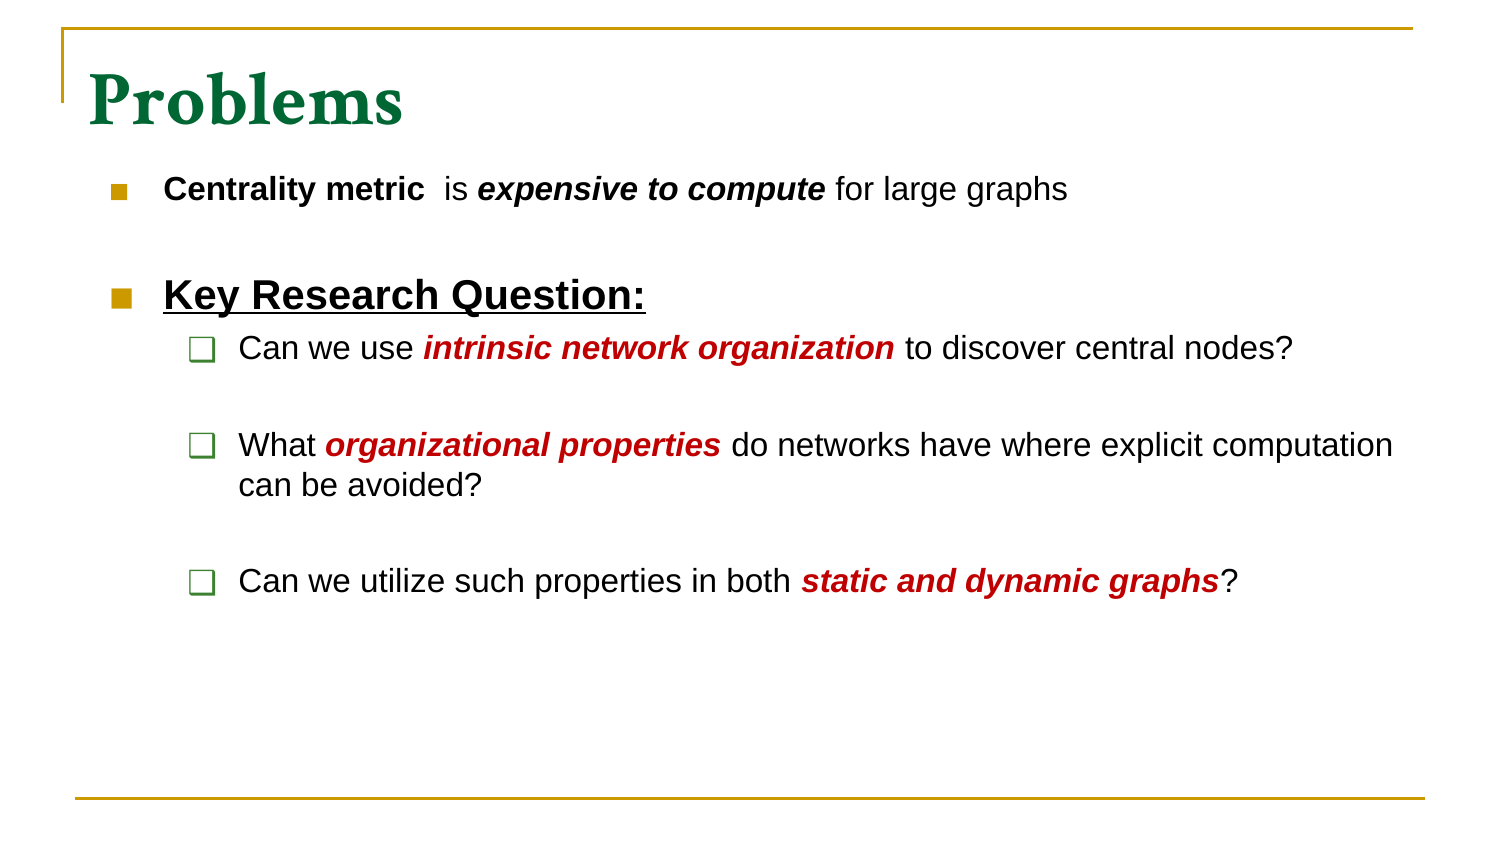

# Problems
Centrality metric  is expensive to compute for large graphs

Key Research Question:
Can we use intrinsic network organization to discover central nodes?

What organizational properties do networks have where explicit computation can be avoided?

Can we utilize such properties in both static and dynamic graphs?